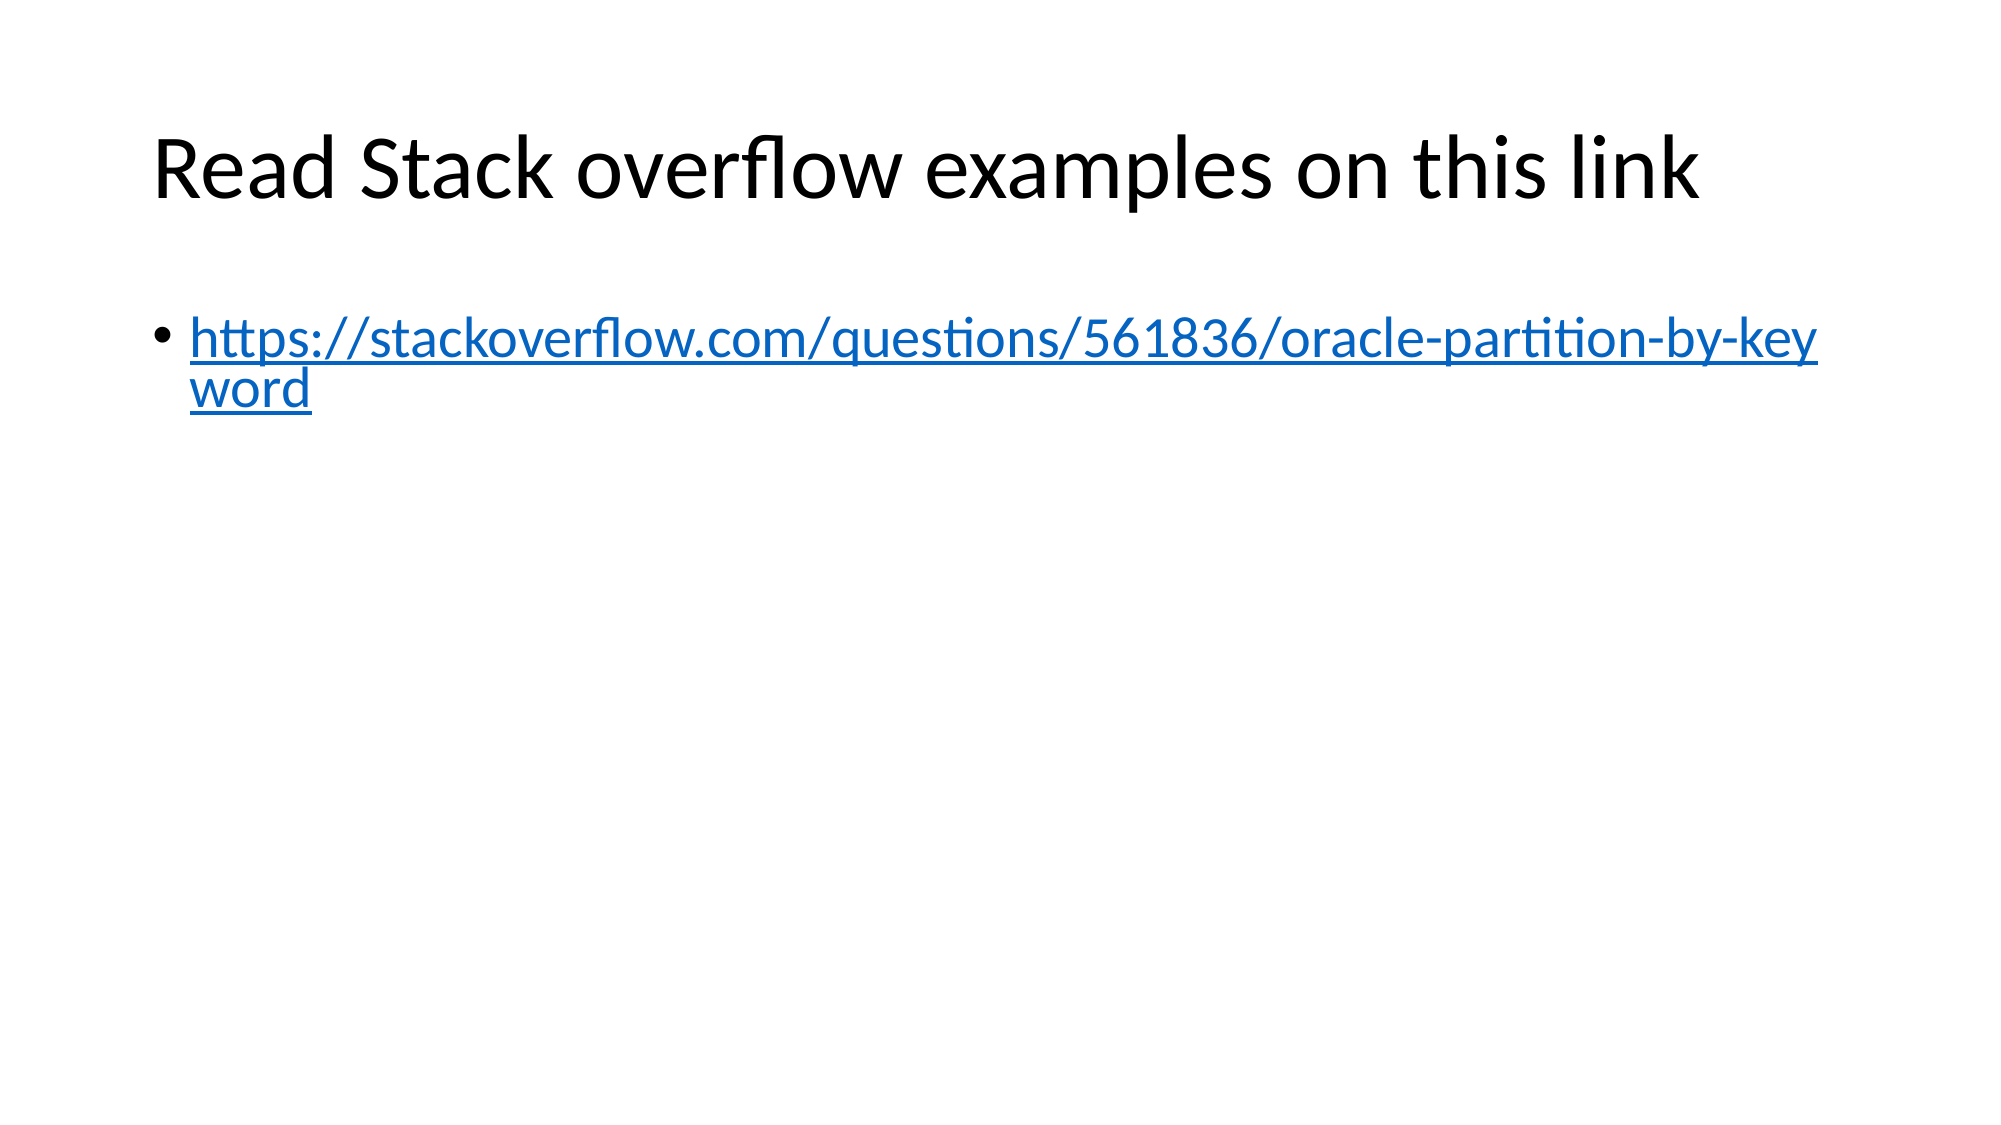

# Read Stack overflow examples on this link
https://stackoverflow.com/questions/561836/oracle-partition-by-keyword